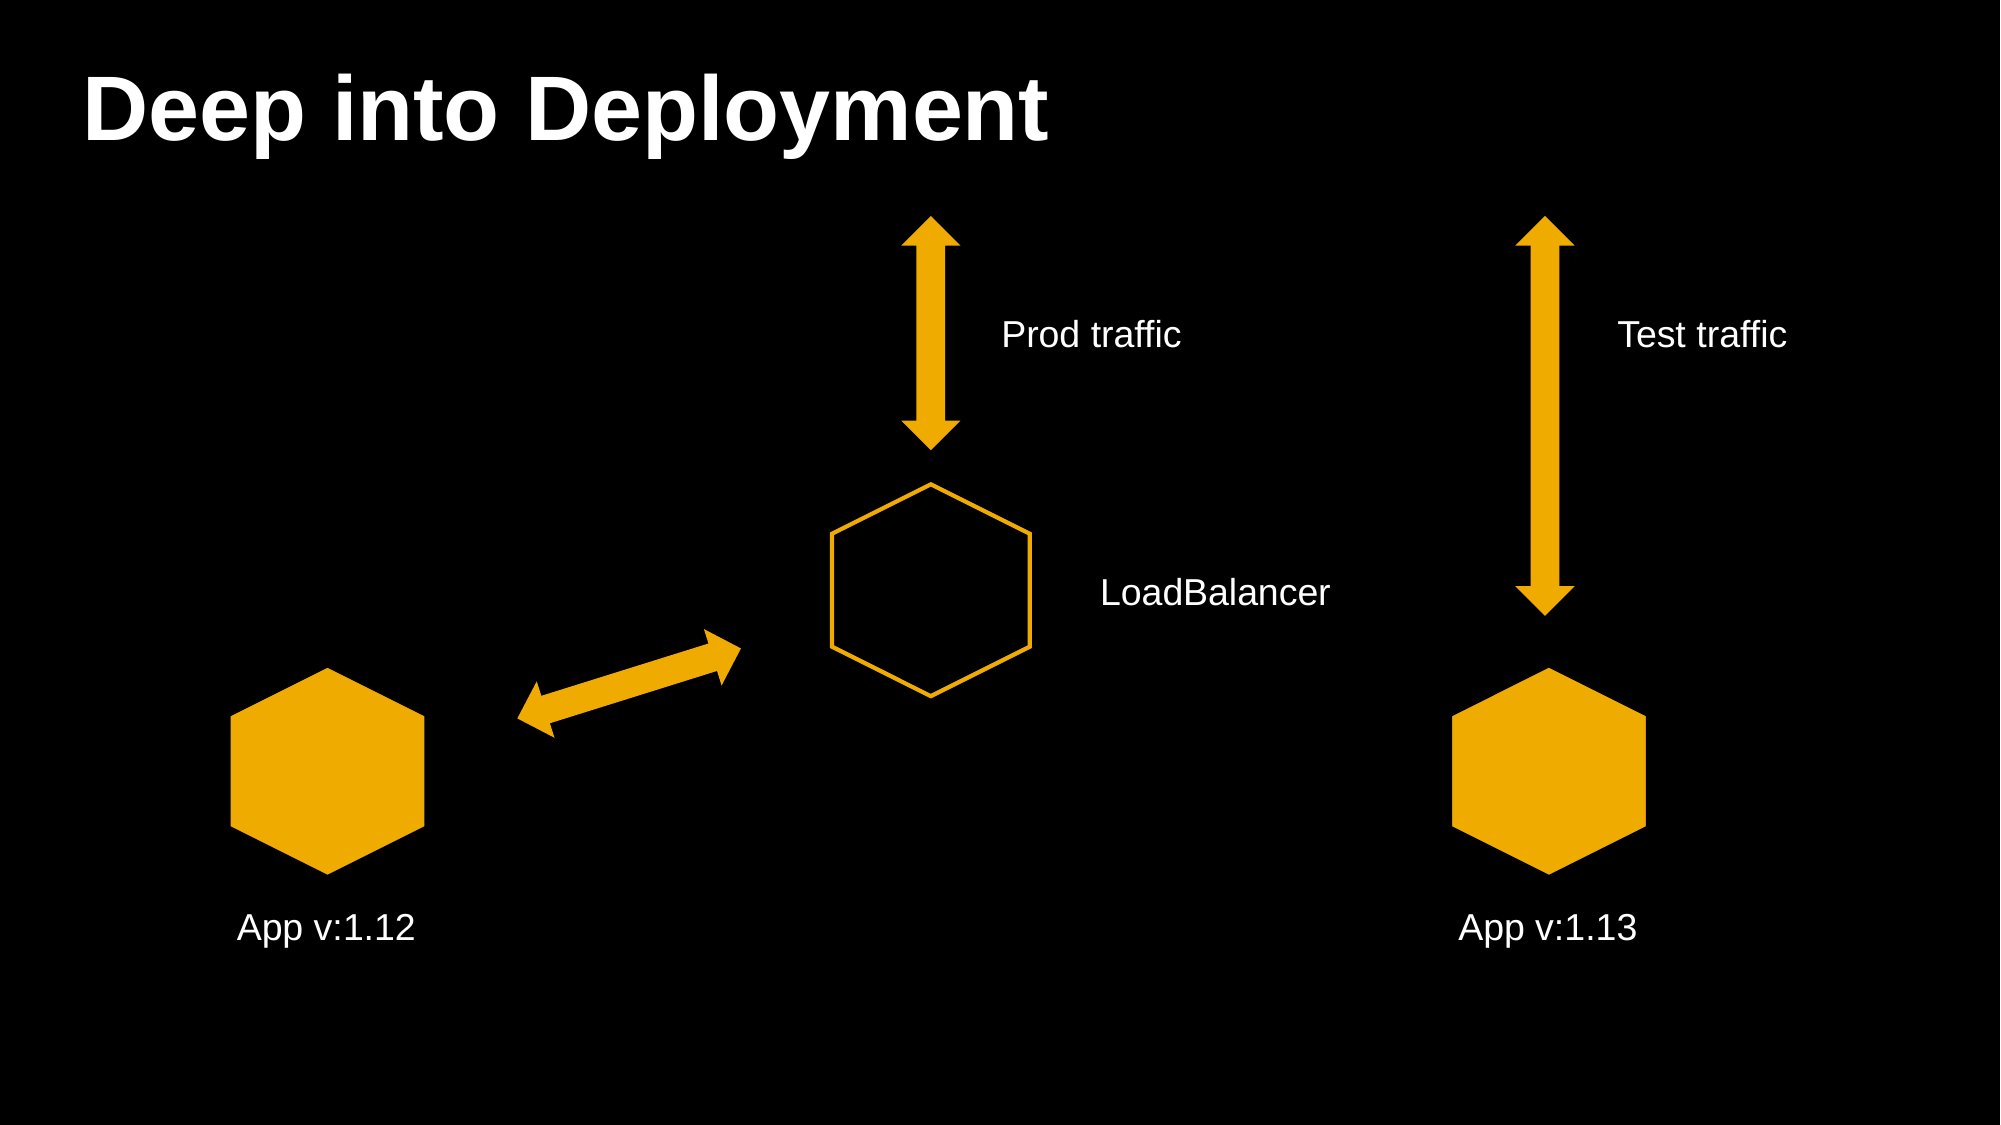

# Deep into Deployment

Prod traffic
Test traffic

LoadBalancer

App v:1.12
App v:1.13